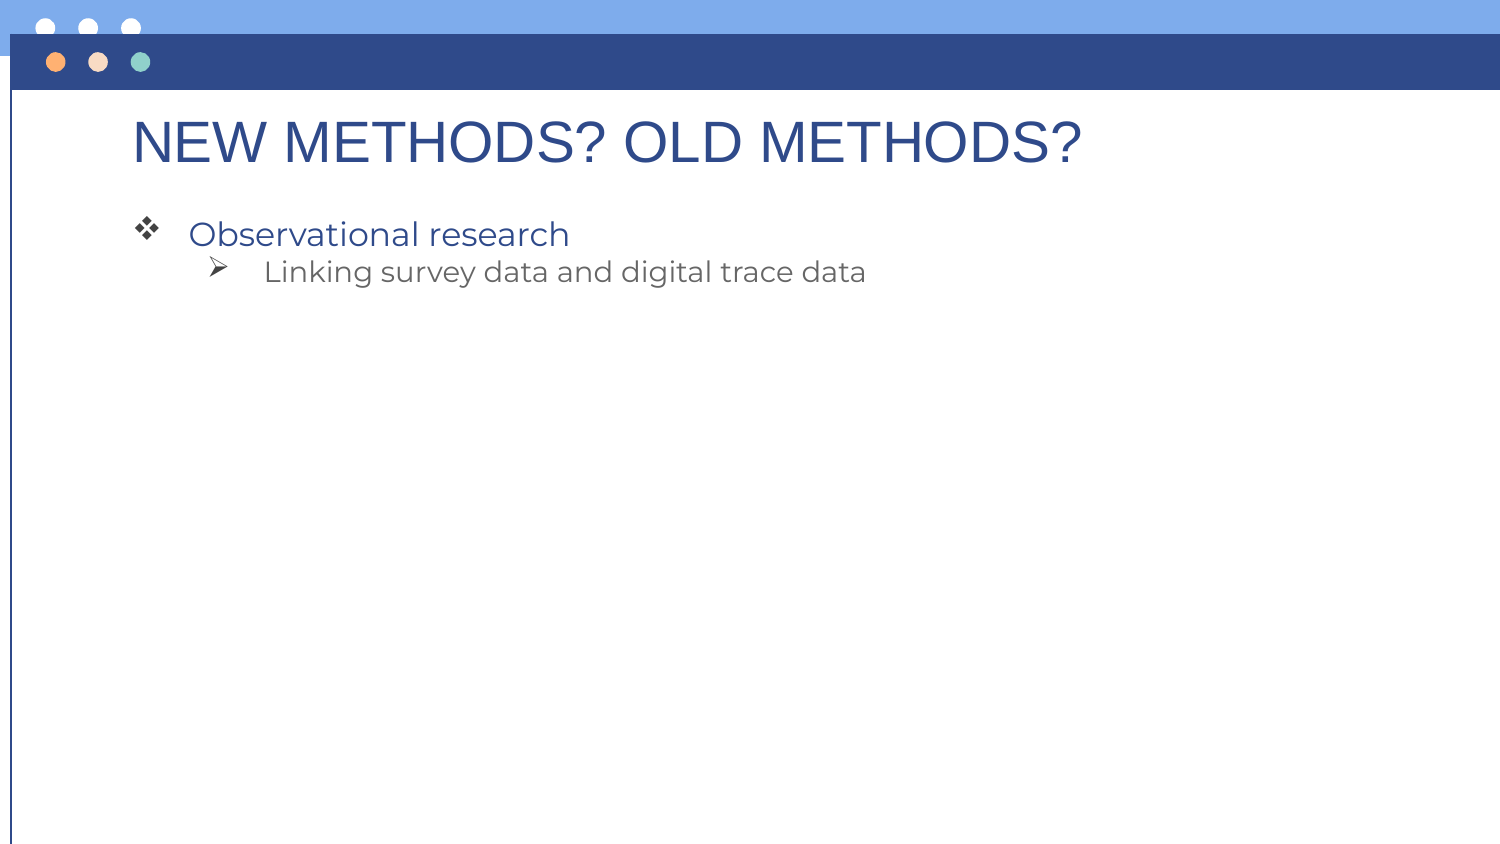

# NEW METHODS? OLD METHODS?
Observational research
Linking survey data and digital trace data